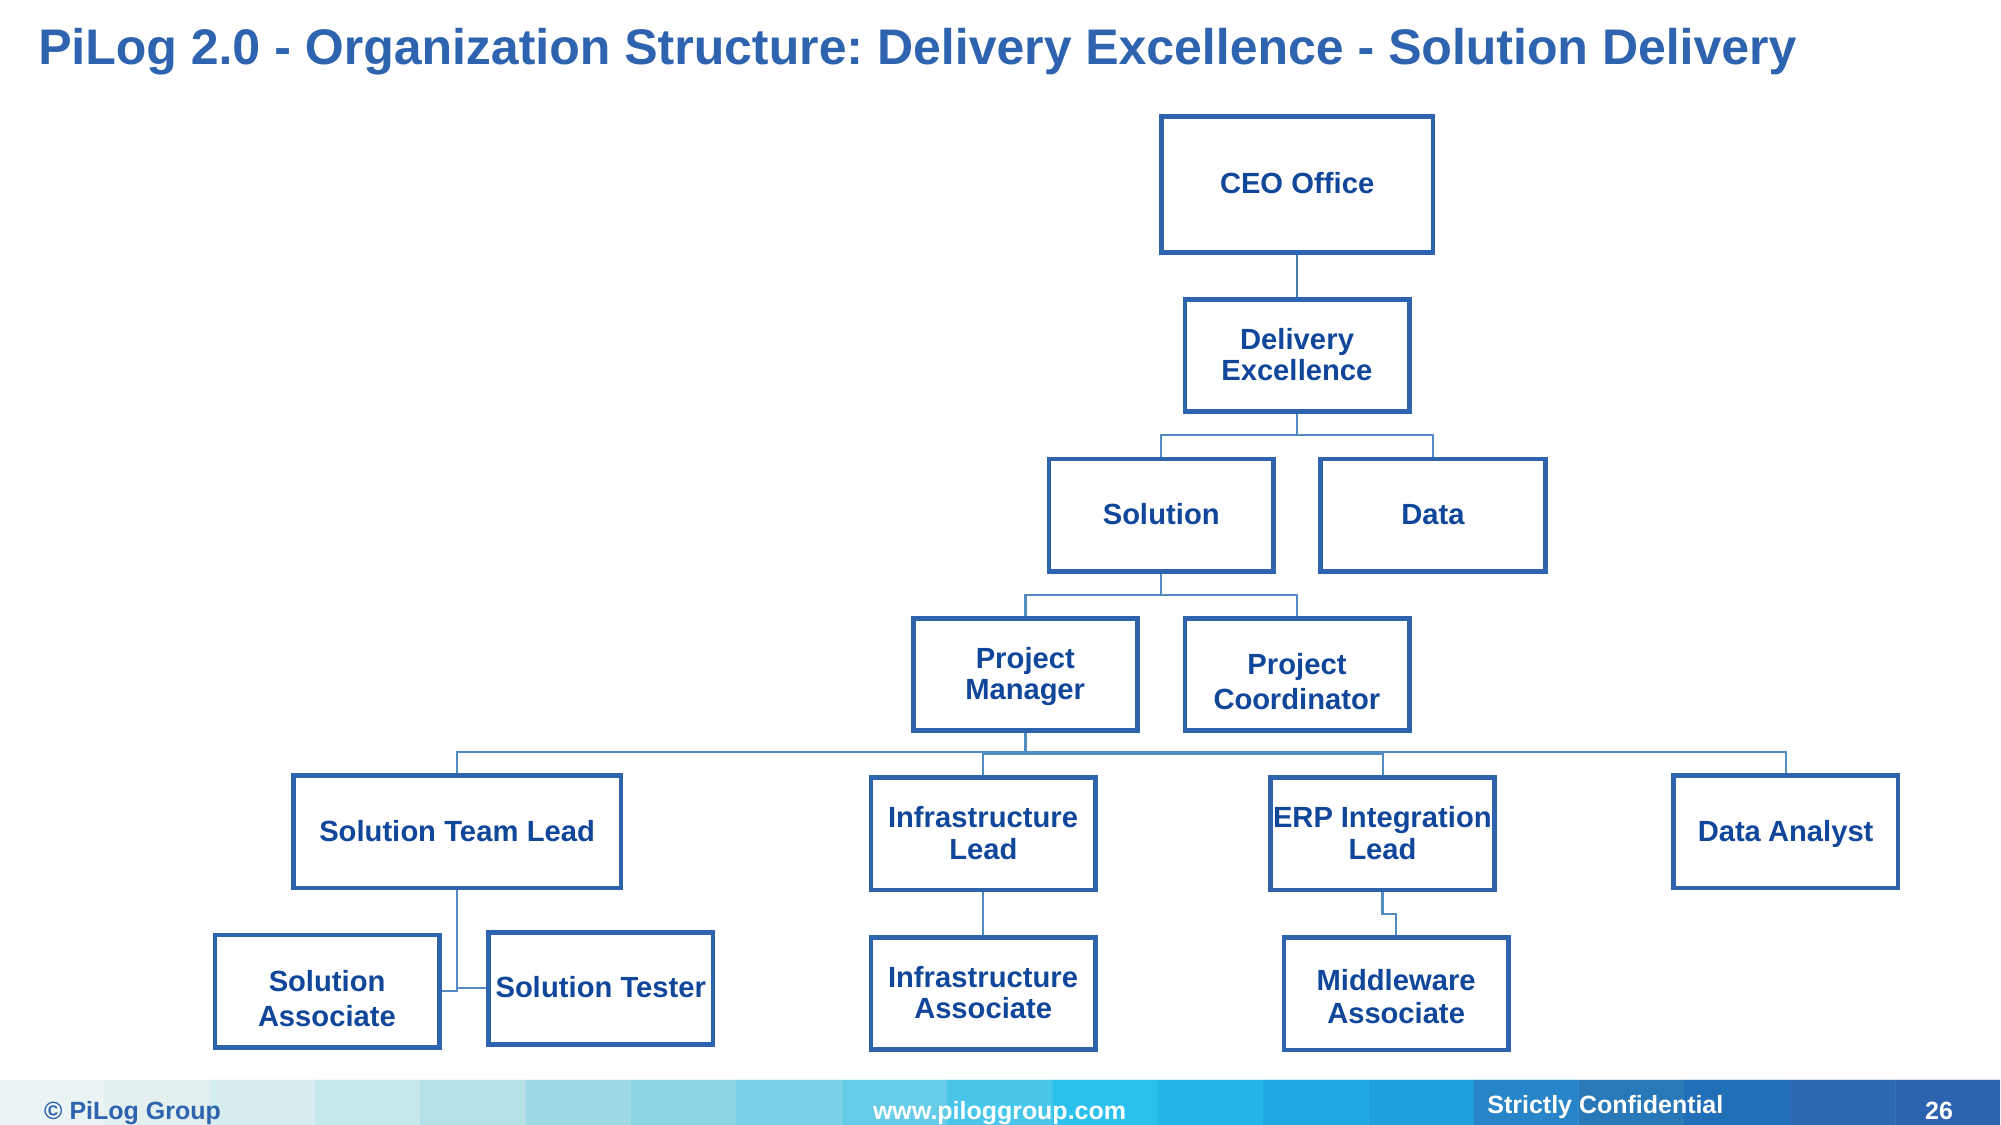

PiLog 2.0 - Organization Structure: Delivery Excellence - Solution Delivery

CEO Office
Delivery Excellence
Data
Solution
Project Coordinator
Project Manager
Data Analyst
ERP Integration Lead
Middleware Associate
Infrastructure Lead
Infrastructure Associate
Solution Team Lead
Solution Tester
Solution Associate

© PiLog Group
www.piloggroup.com
26
Strictly Confidential